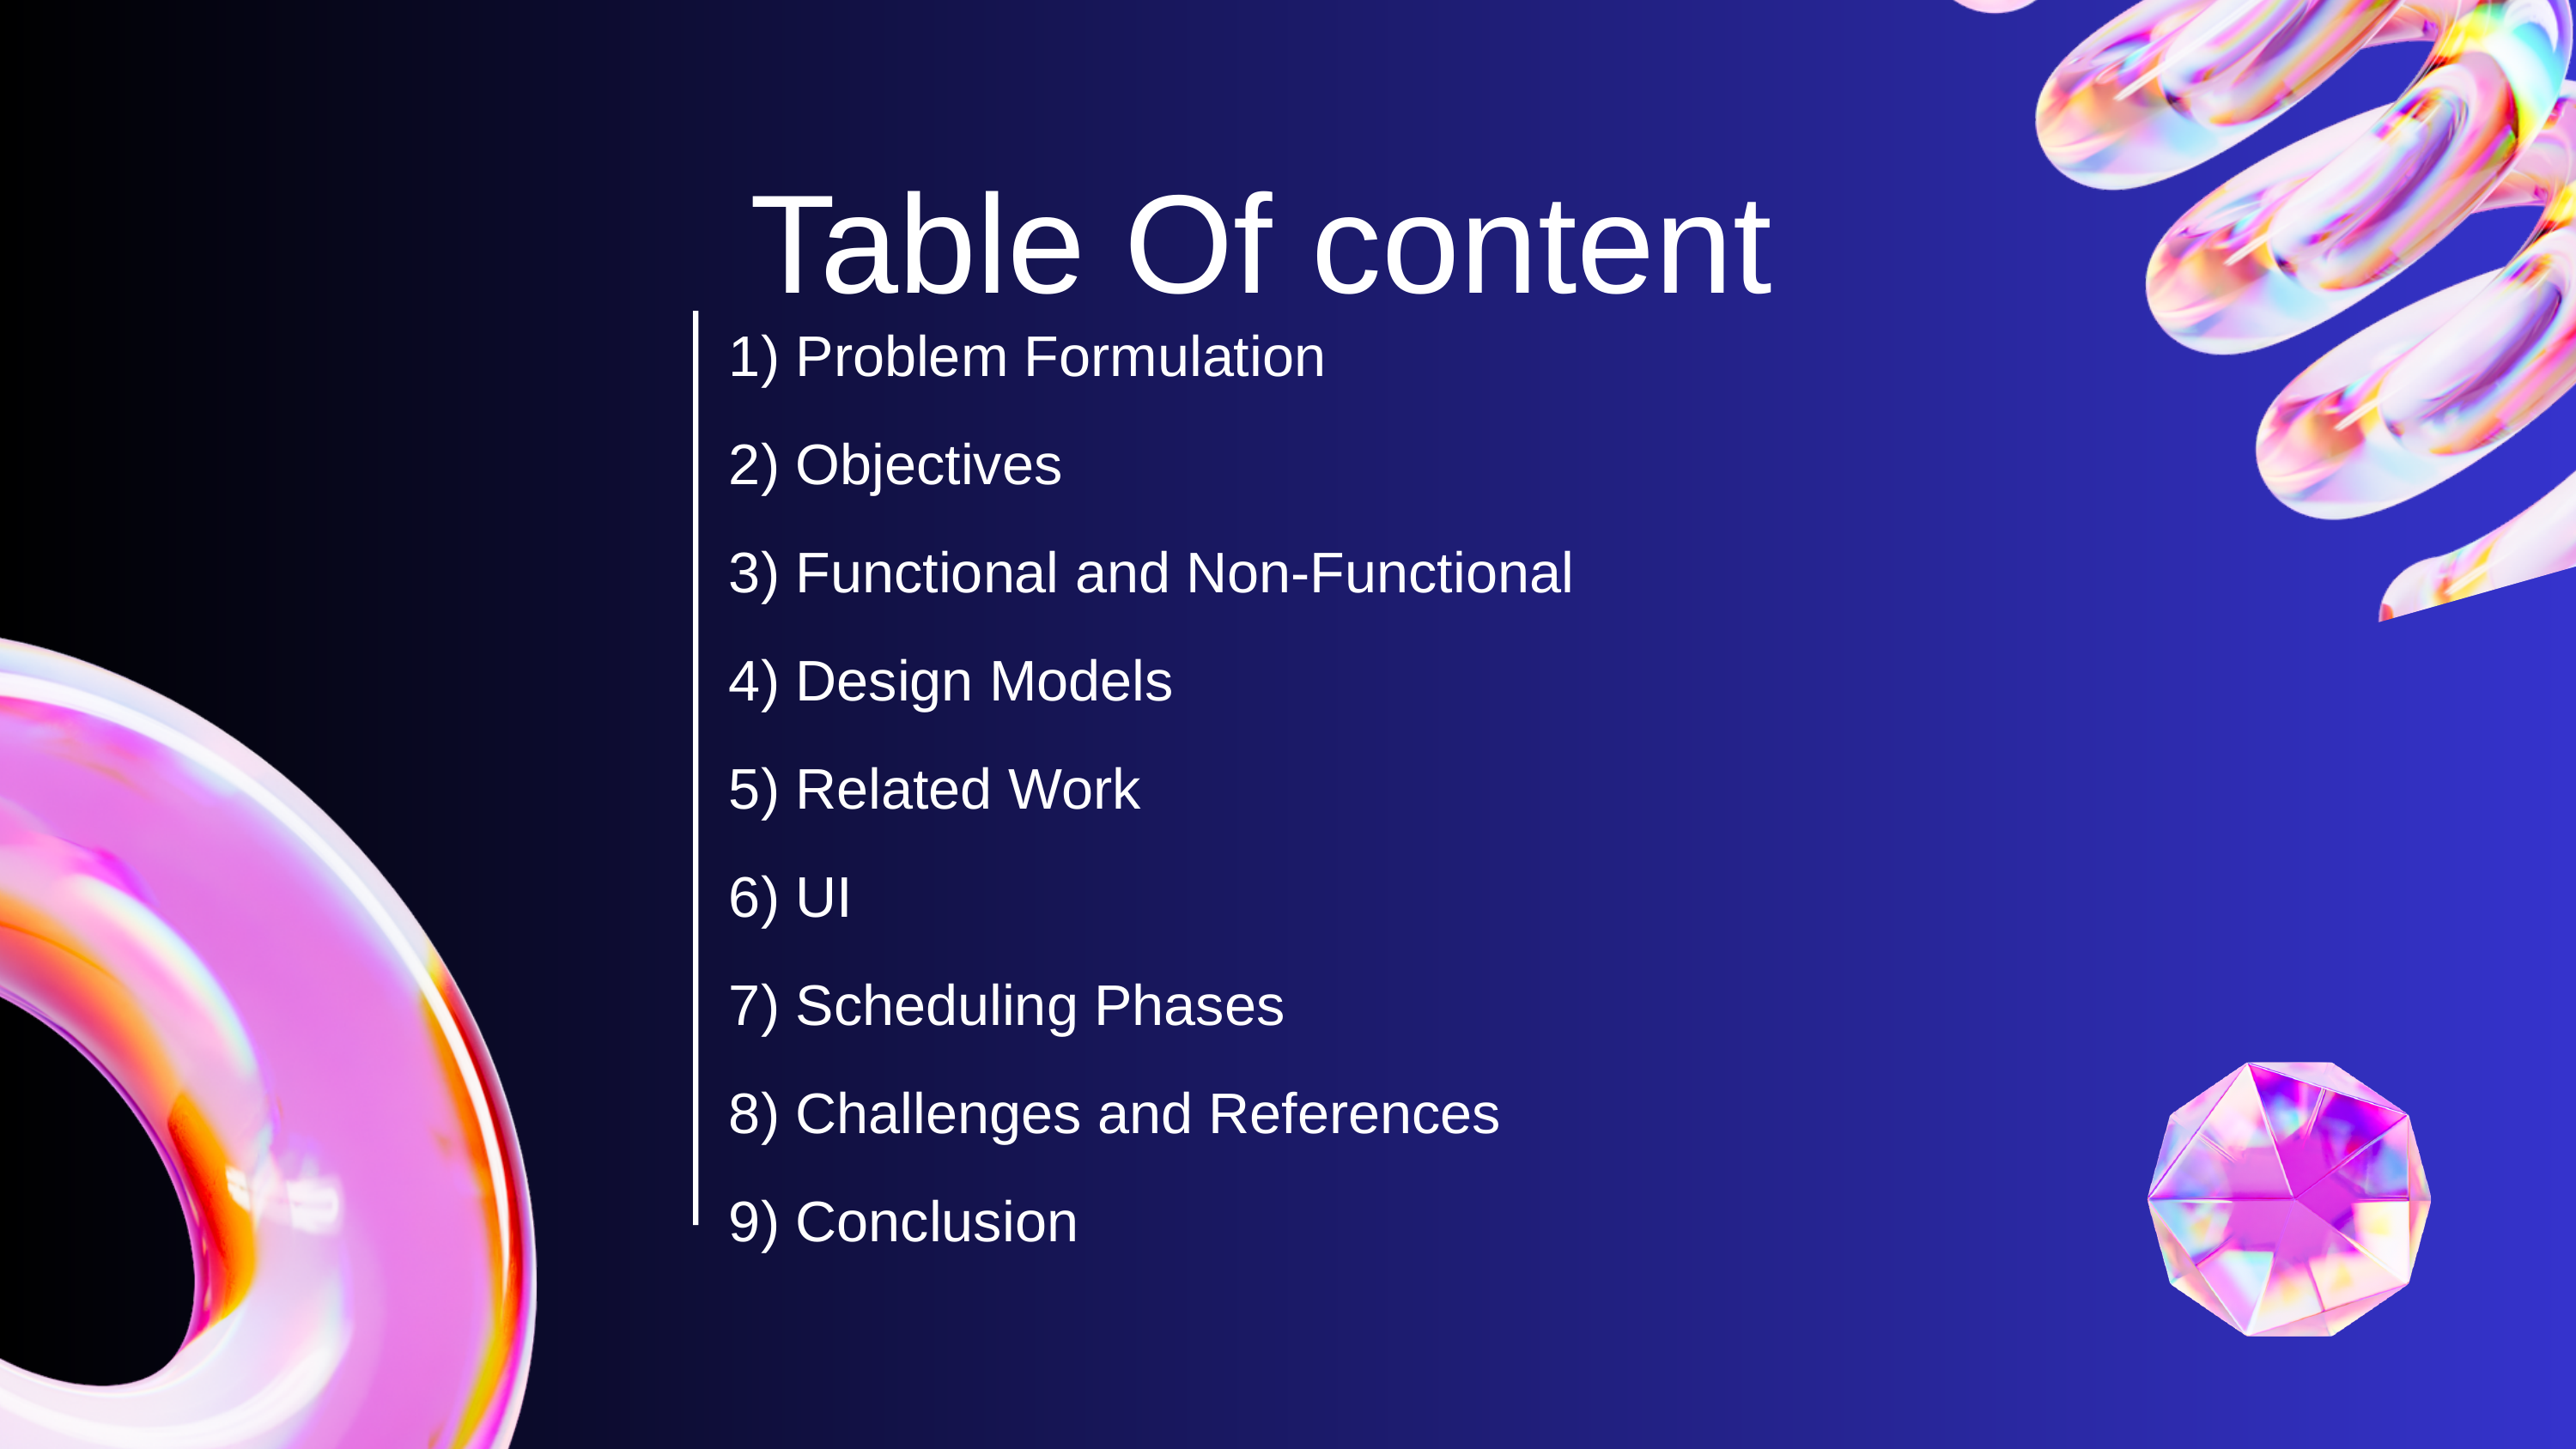

Table Of content
1) Problem Formulation
2) Objectives
3) Functional and Non-Functional
4) Design Models
5) Related Work
6) UI
7) Scheduling Phases
8) Challenges and References
9) Conclusion